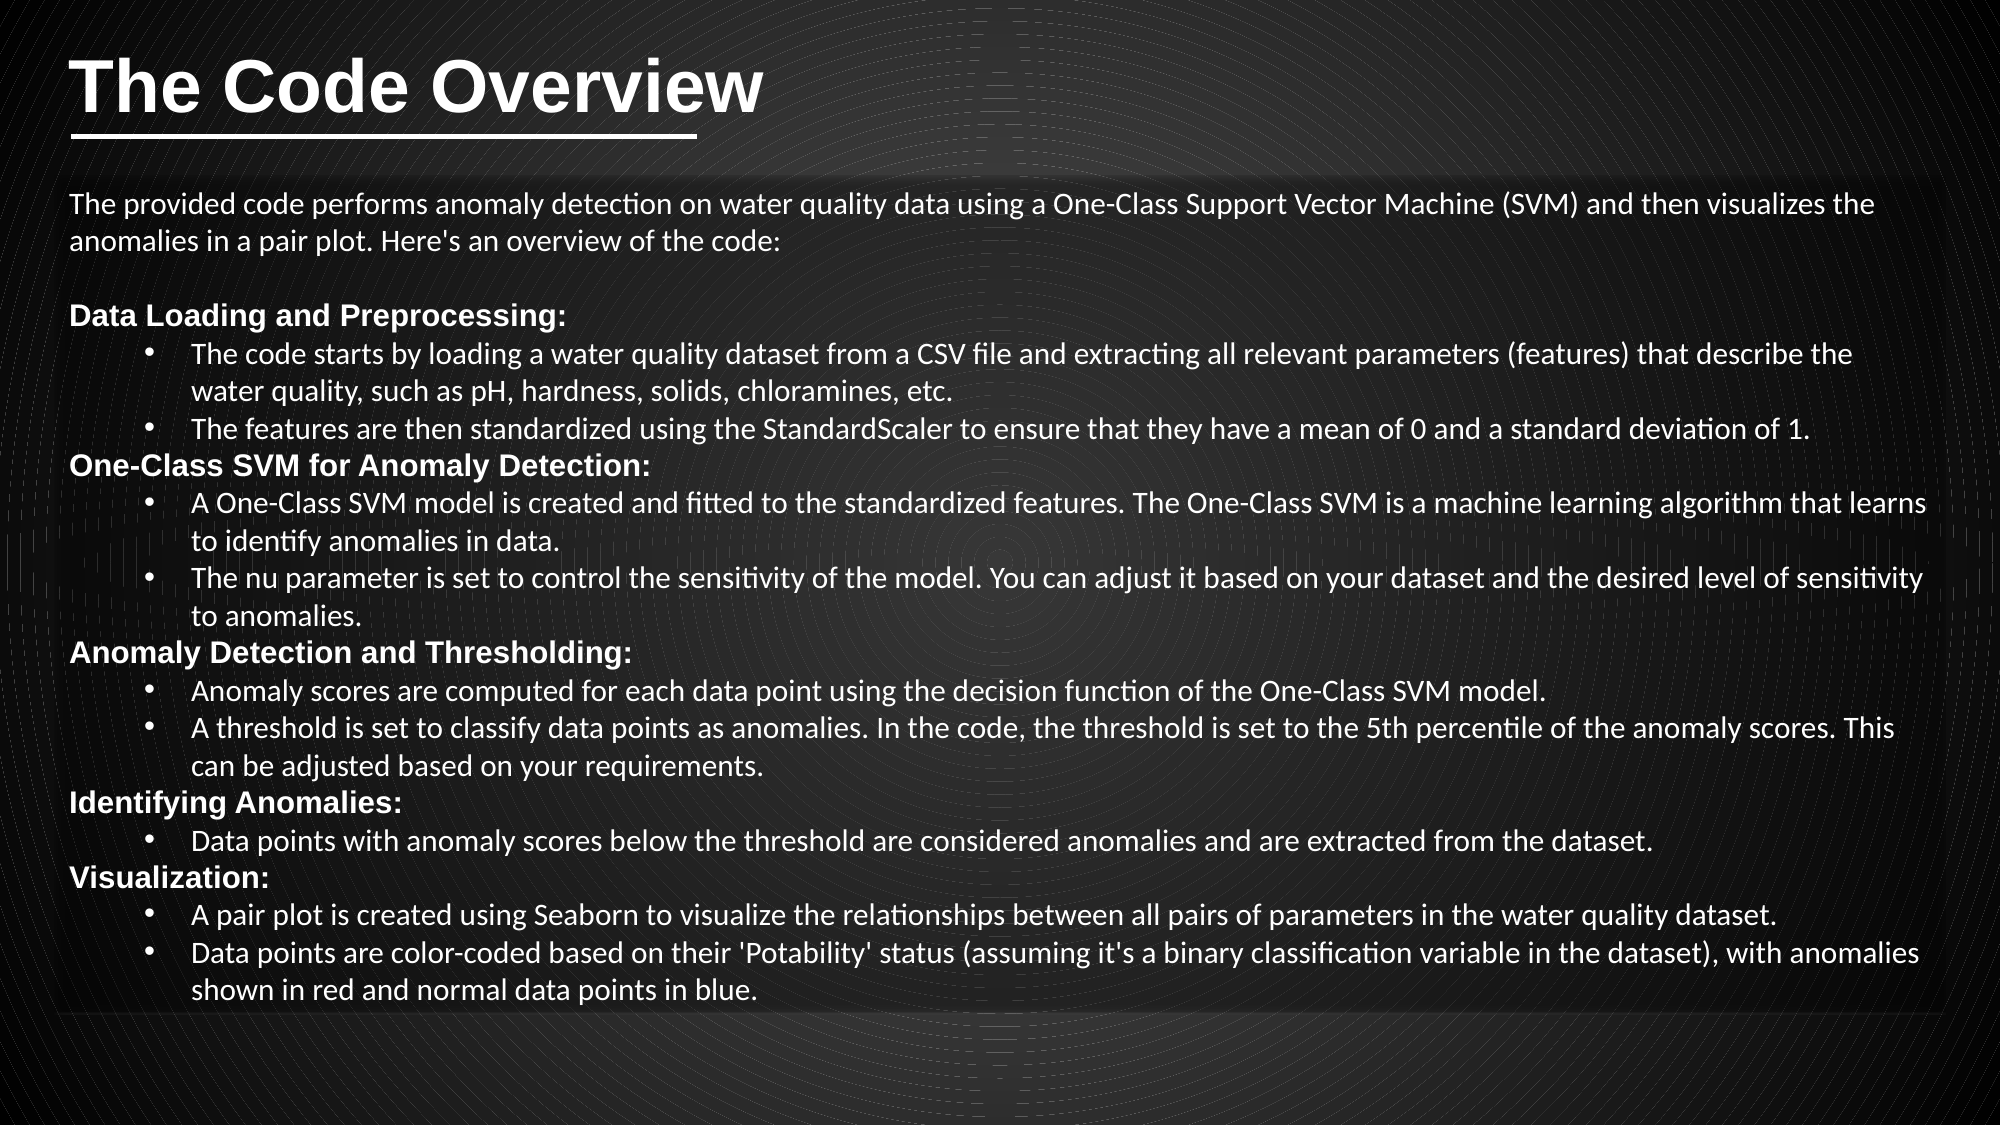

The Code Overview
The provided code performs anomaly detection on water quality data using a One-Class Support Vector Machine (SVM) and then visualizes the anomalies in a pair plot. Here's an overview of the code:

Data Loading and Preprocessing:
The code starts by loading a water quality dataset from a CSV file and extracting all relevant parameters (features) that describe the water quality, such as pH, hardness, solids, chloramines, etc.
The features are then standardized using the StandardScaler to ensure that they have a mean of 0 and a standard deviation of 1.
One-Class SVM for Anomaly Detection:
A One-Class SVM model is created and fitted to the standardized features. The One-Class SVM is a machine learning algorithm that learns to identify anomalies in data.
The nu parameter is set to control the sensitivity of the model. You can adjust it based on your dataset and the desired level of sensitivity to anomalies.
Anomaly Detection and Thresholding:
Anomaly scores are computed for each data point using the decision function of the One-Class SVM model.
A threshold is set to classify data points as anomalies. In the code, the threshold is set to the 5th percentile of the anomaly scores. This can be adjusted based on your requirements.
Identifying Anomalies:
Data points with anomaly scores below the threshold are considered anomalies and are extracted from the dataset.
Visualization:
A pair plot is created using Seaborn to visualize the relationships between all pairs of parameters in the water quality dataset.
Data points are color-coded based on their 'Potability' status (assuming it's a binary classification variable in the dataset), with anomalies shown in red and normal data points in blue.